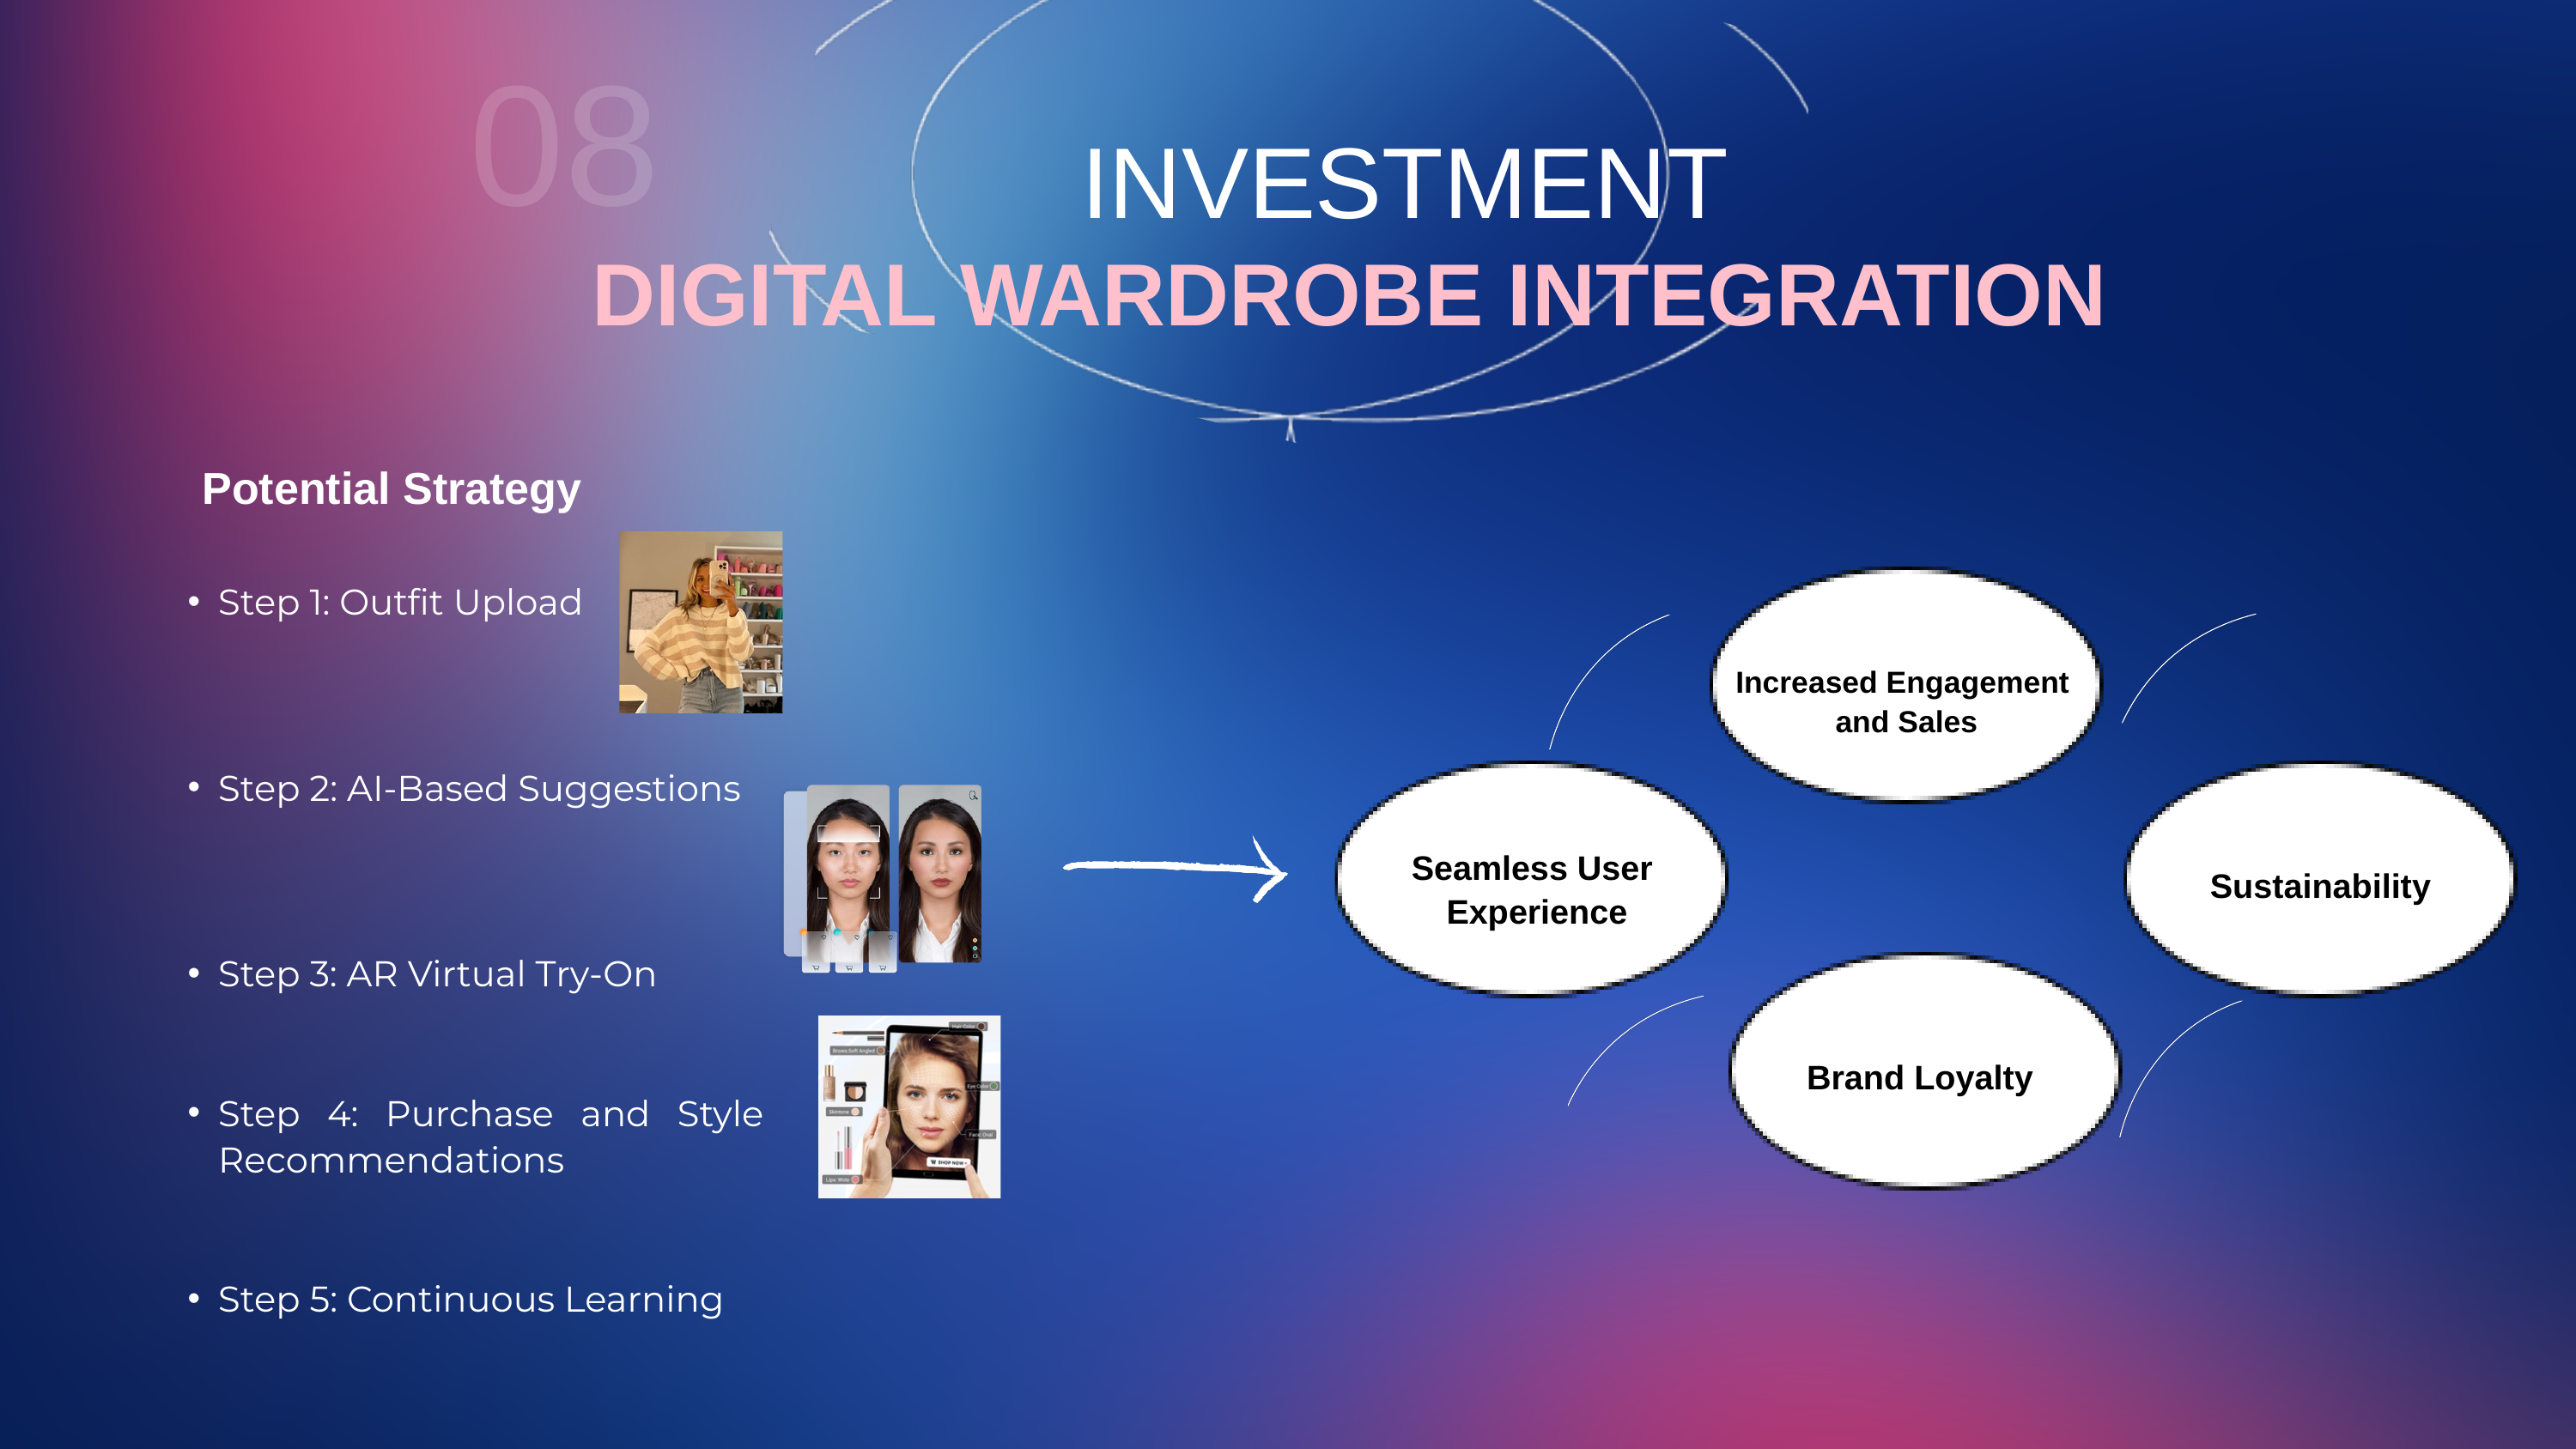

08
INVESTMENT
DIGITAL WARDROBE INTEGRATION
Potential Strategy

Step 1: Outfit Upload

Step 2: AI-Based Suggestions

Step 3: AR Virtual Try-On

Step 4: Purchase and Style Recommendations

Step 5: Continuous Learning

Increased Engagement
and Sales

Seamless User
Experience
Sustainability

Brand Loyalty